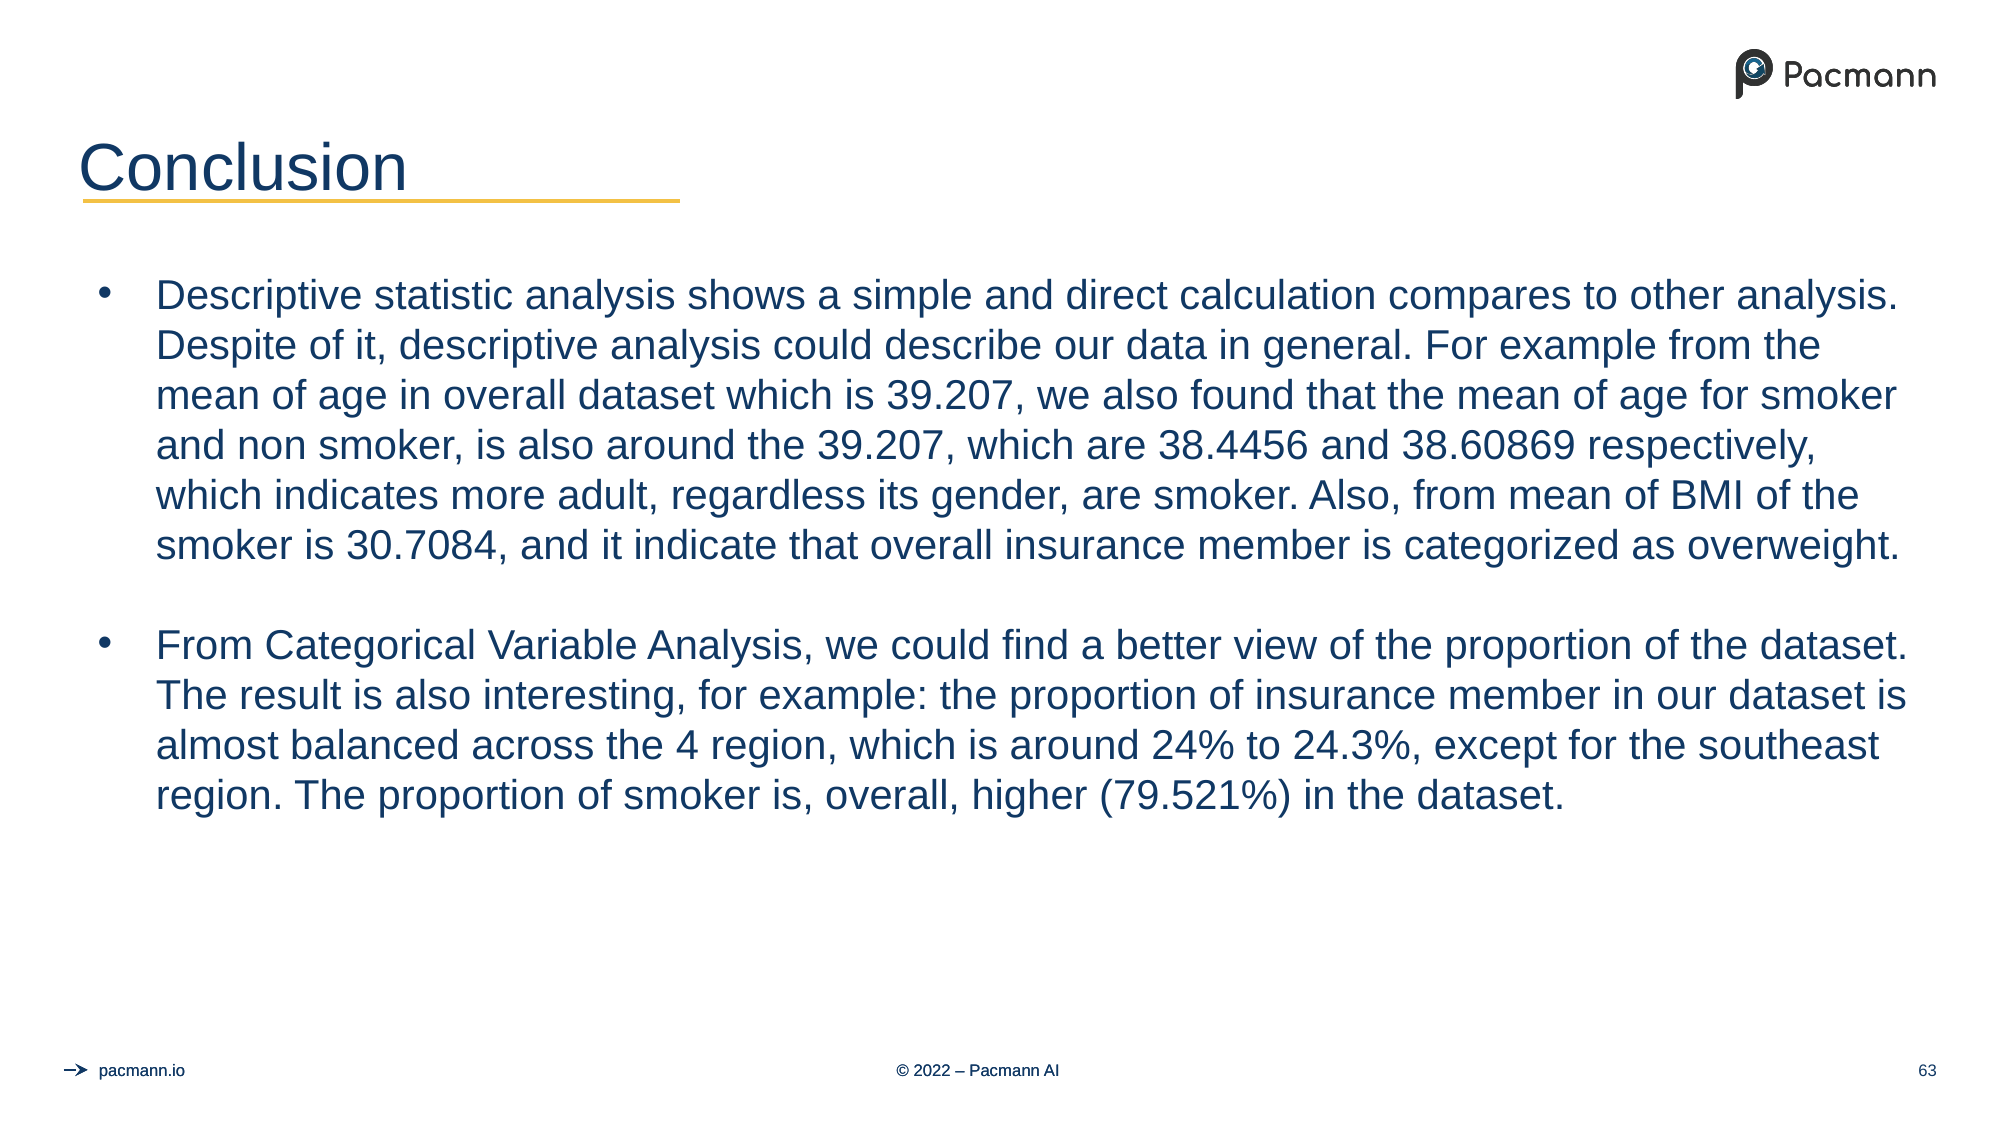

# Conclusion
Descriptive statistic analysis shows a simple and direct calculation compares to other analysis. Despite of it, descriptive analysis could describe our data in general. For example from the mean of age in overall dataset which is 39.207, we also found that the mean of age for smoker and non smoker, is also around the 39.207, which are 38.4456 and 38.60869 respectively, which indicates more adult, regardless its gender, are smoker. Also, from mean of BMI of the smoker is 30.7084, and it indicate that overall insurance member is categorized as overweight.
From Categorical Variable Analysis, we could find a better view of the proportion of the dataset. The result is also interesting, for example: the proportion of insurance member in our dataset is almost balanced across the 4 region, which is around 24% to 24.3%, except for the southeast region. The proportion of smoker is, overall, higher (79.521%) in the dataset.